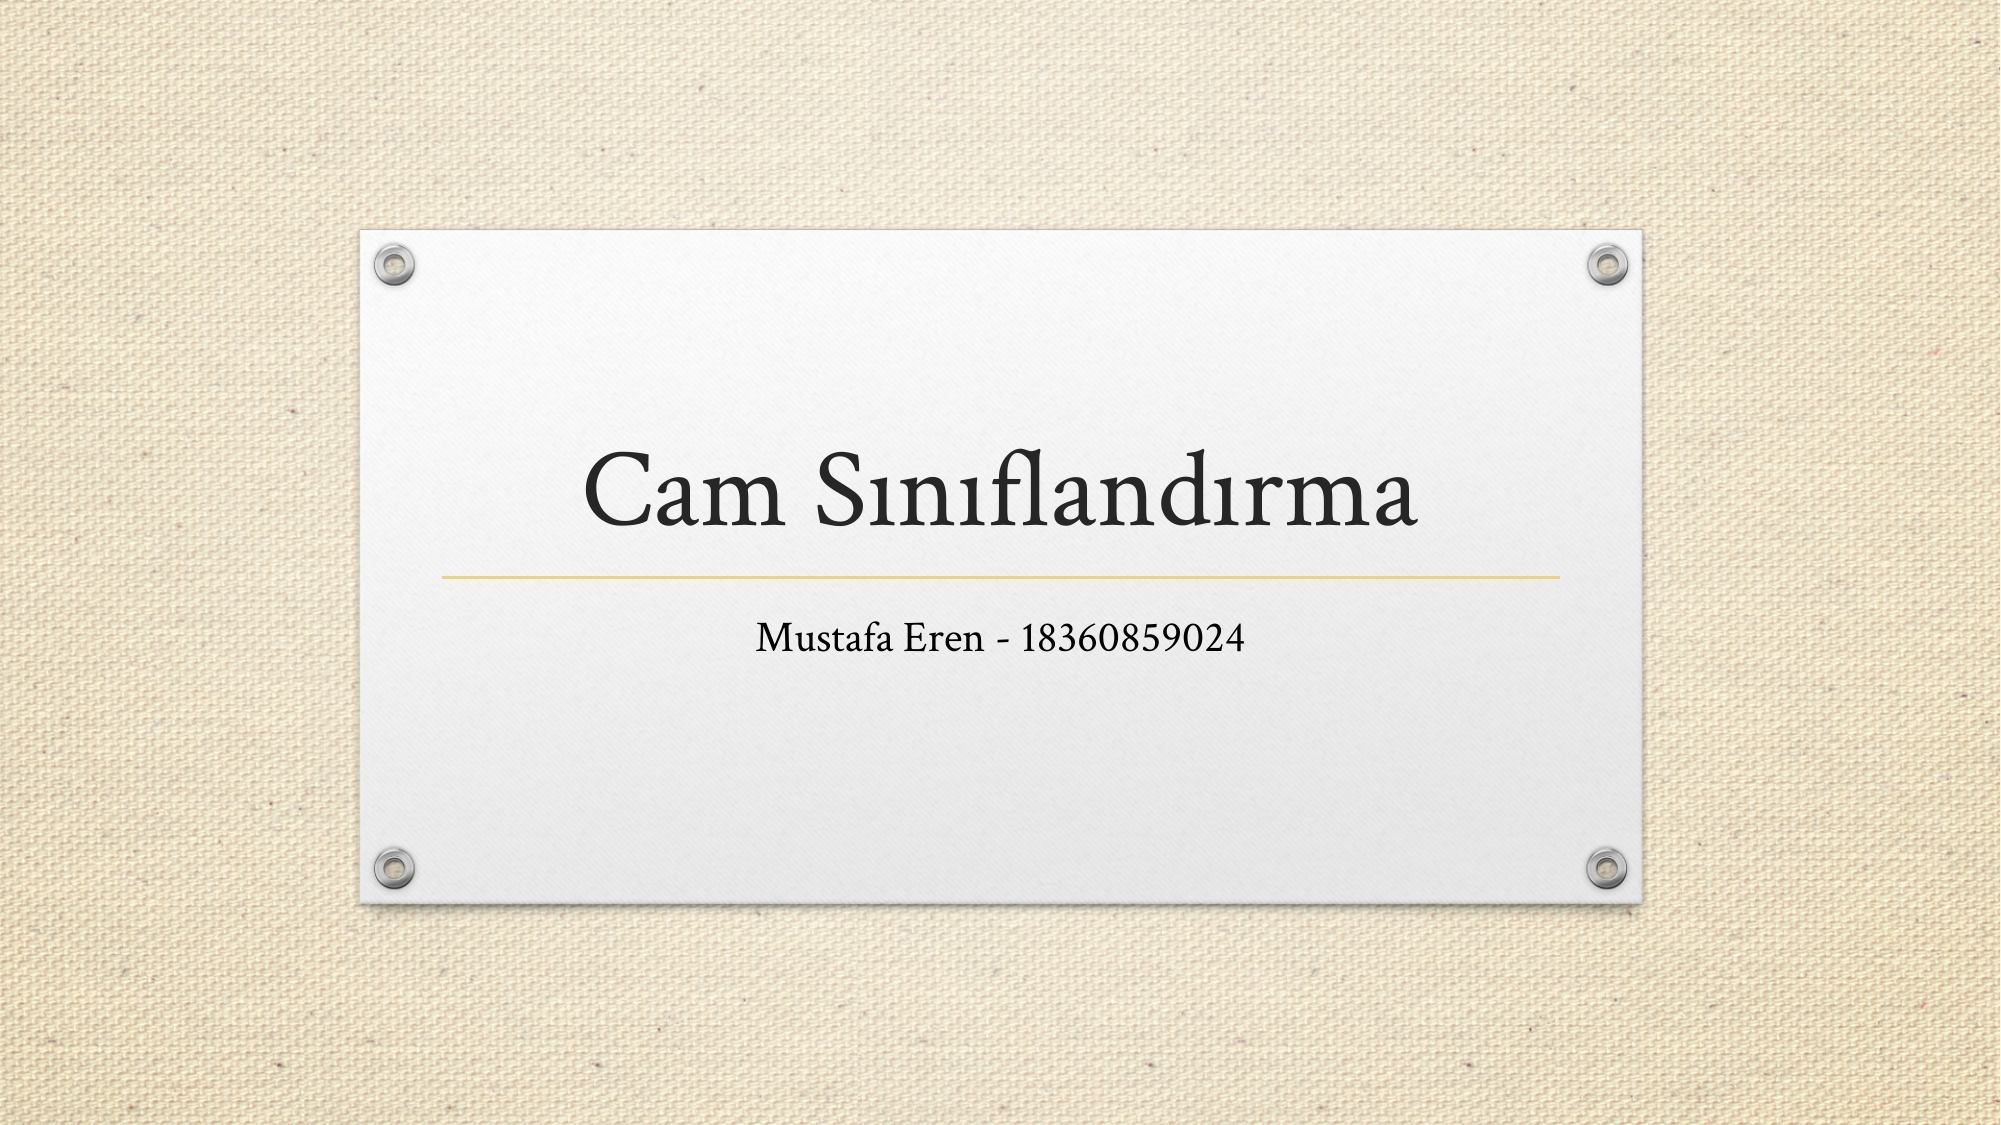

# Cam Sınıflandırma
Mustafa Eren - 18360859024